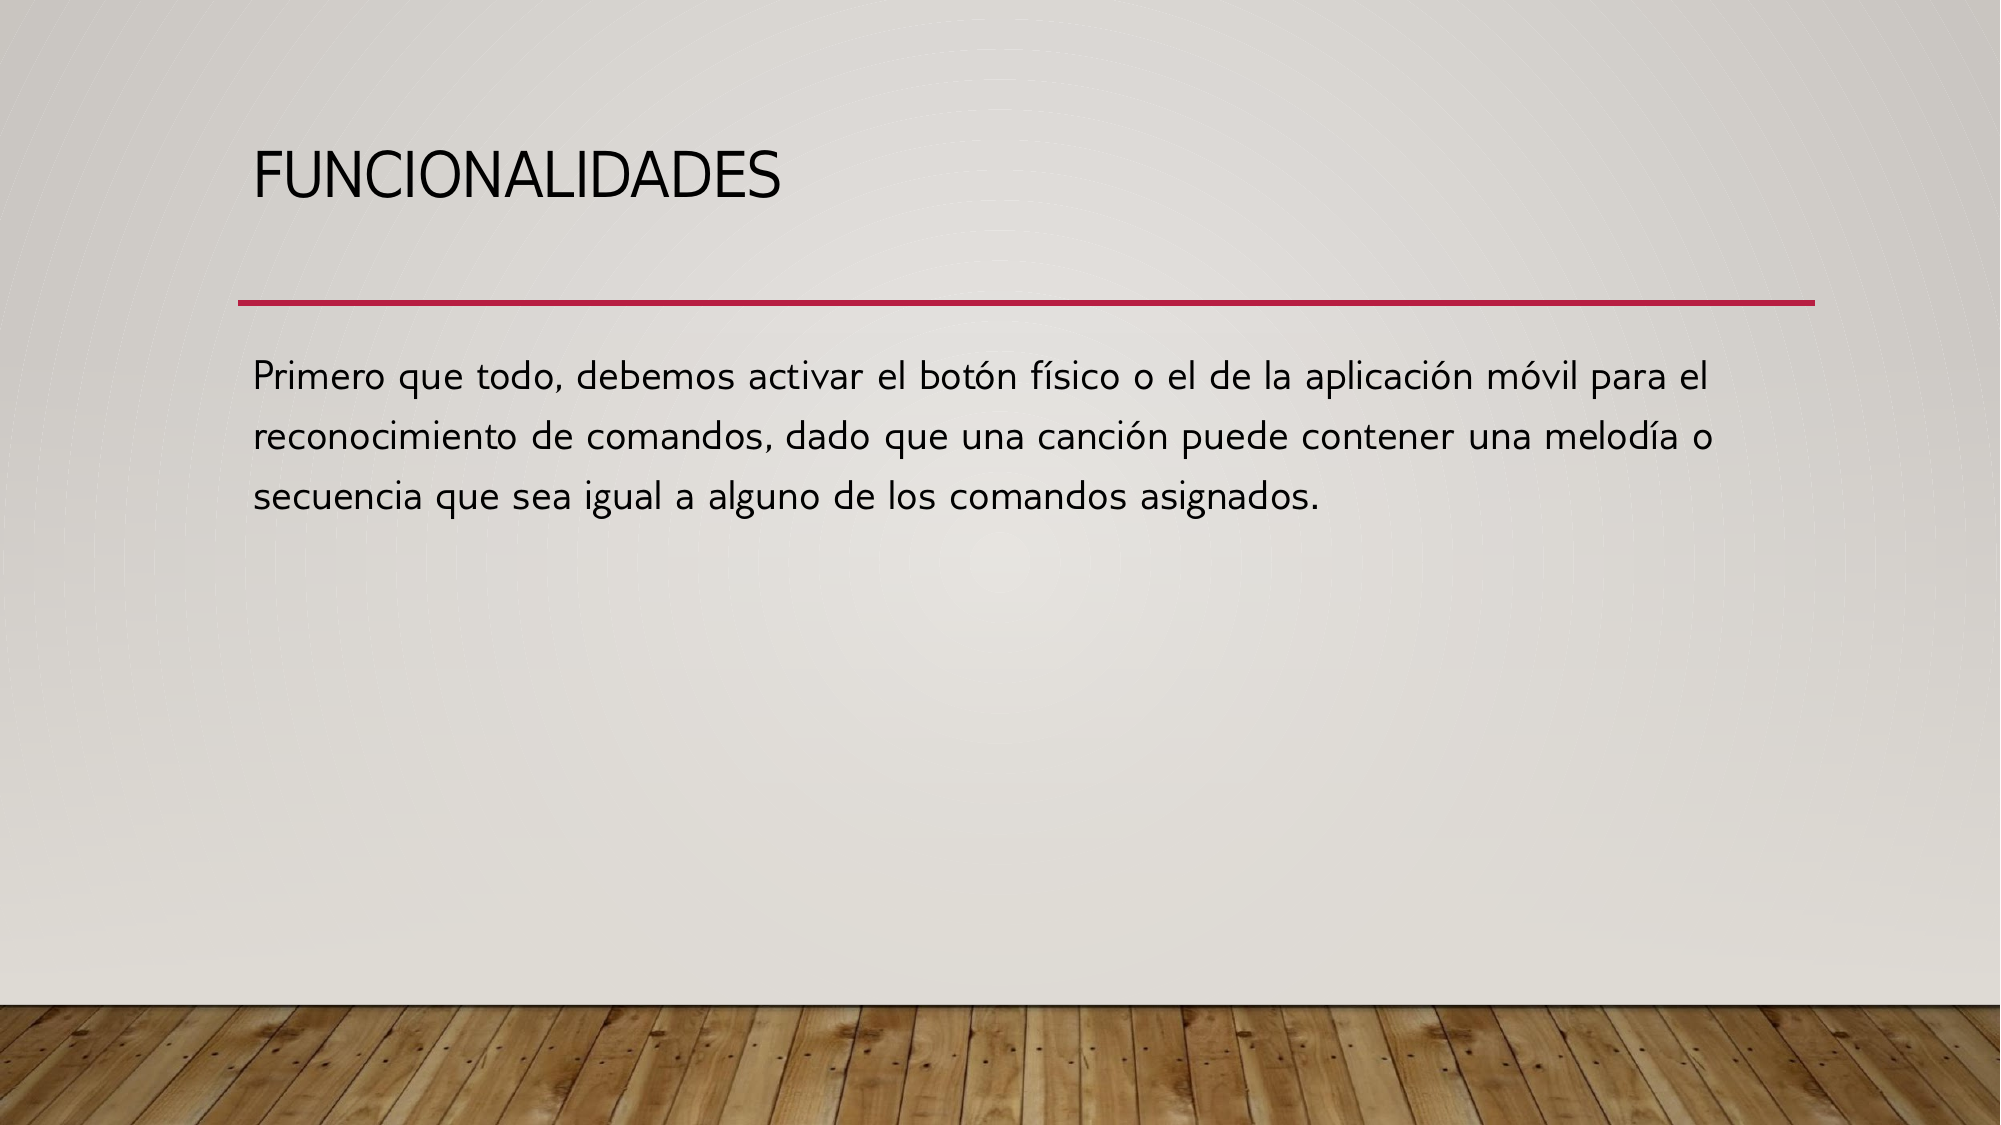

# FUNCIONALIDADES
Primero que todo, debemos activar el botón físico o el de la aplicación móvil para el reconocimiento de comandos, dado que una canción puede contener una melodía o secuencia que sea igual a alguno de los comandos asignados.